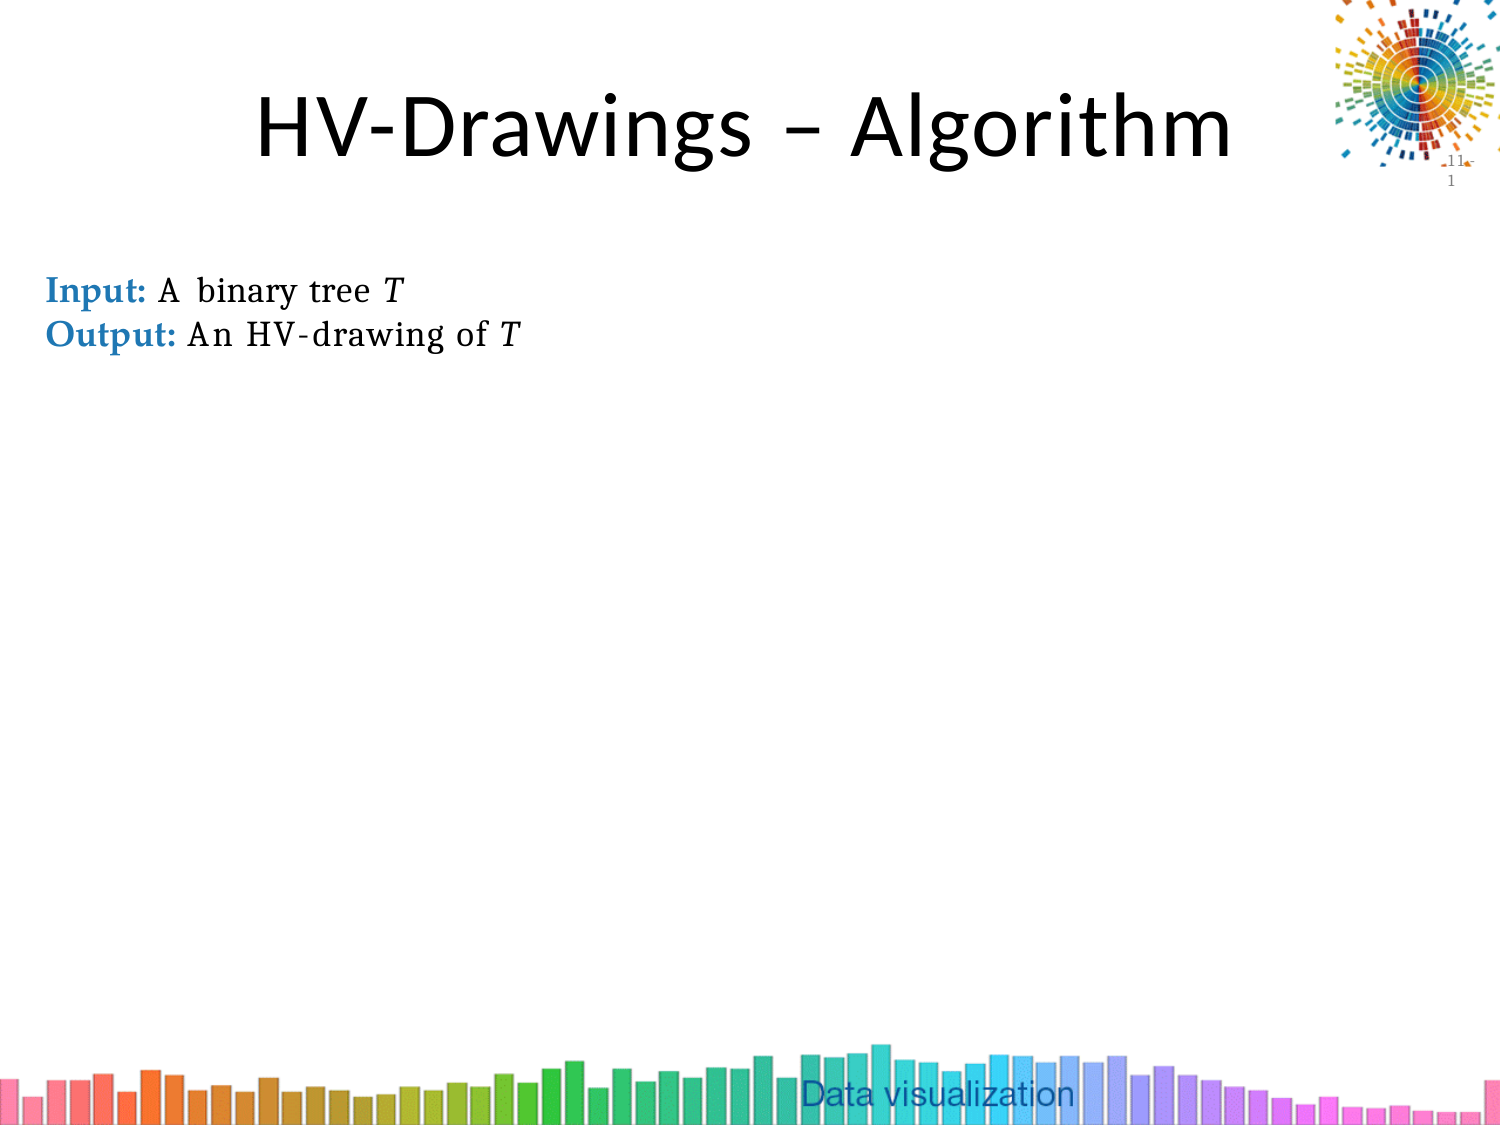

# HV-Drawings – Algorithm
11 - 1
Input: A binary tree T
Output: An HV-drawing of T